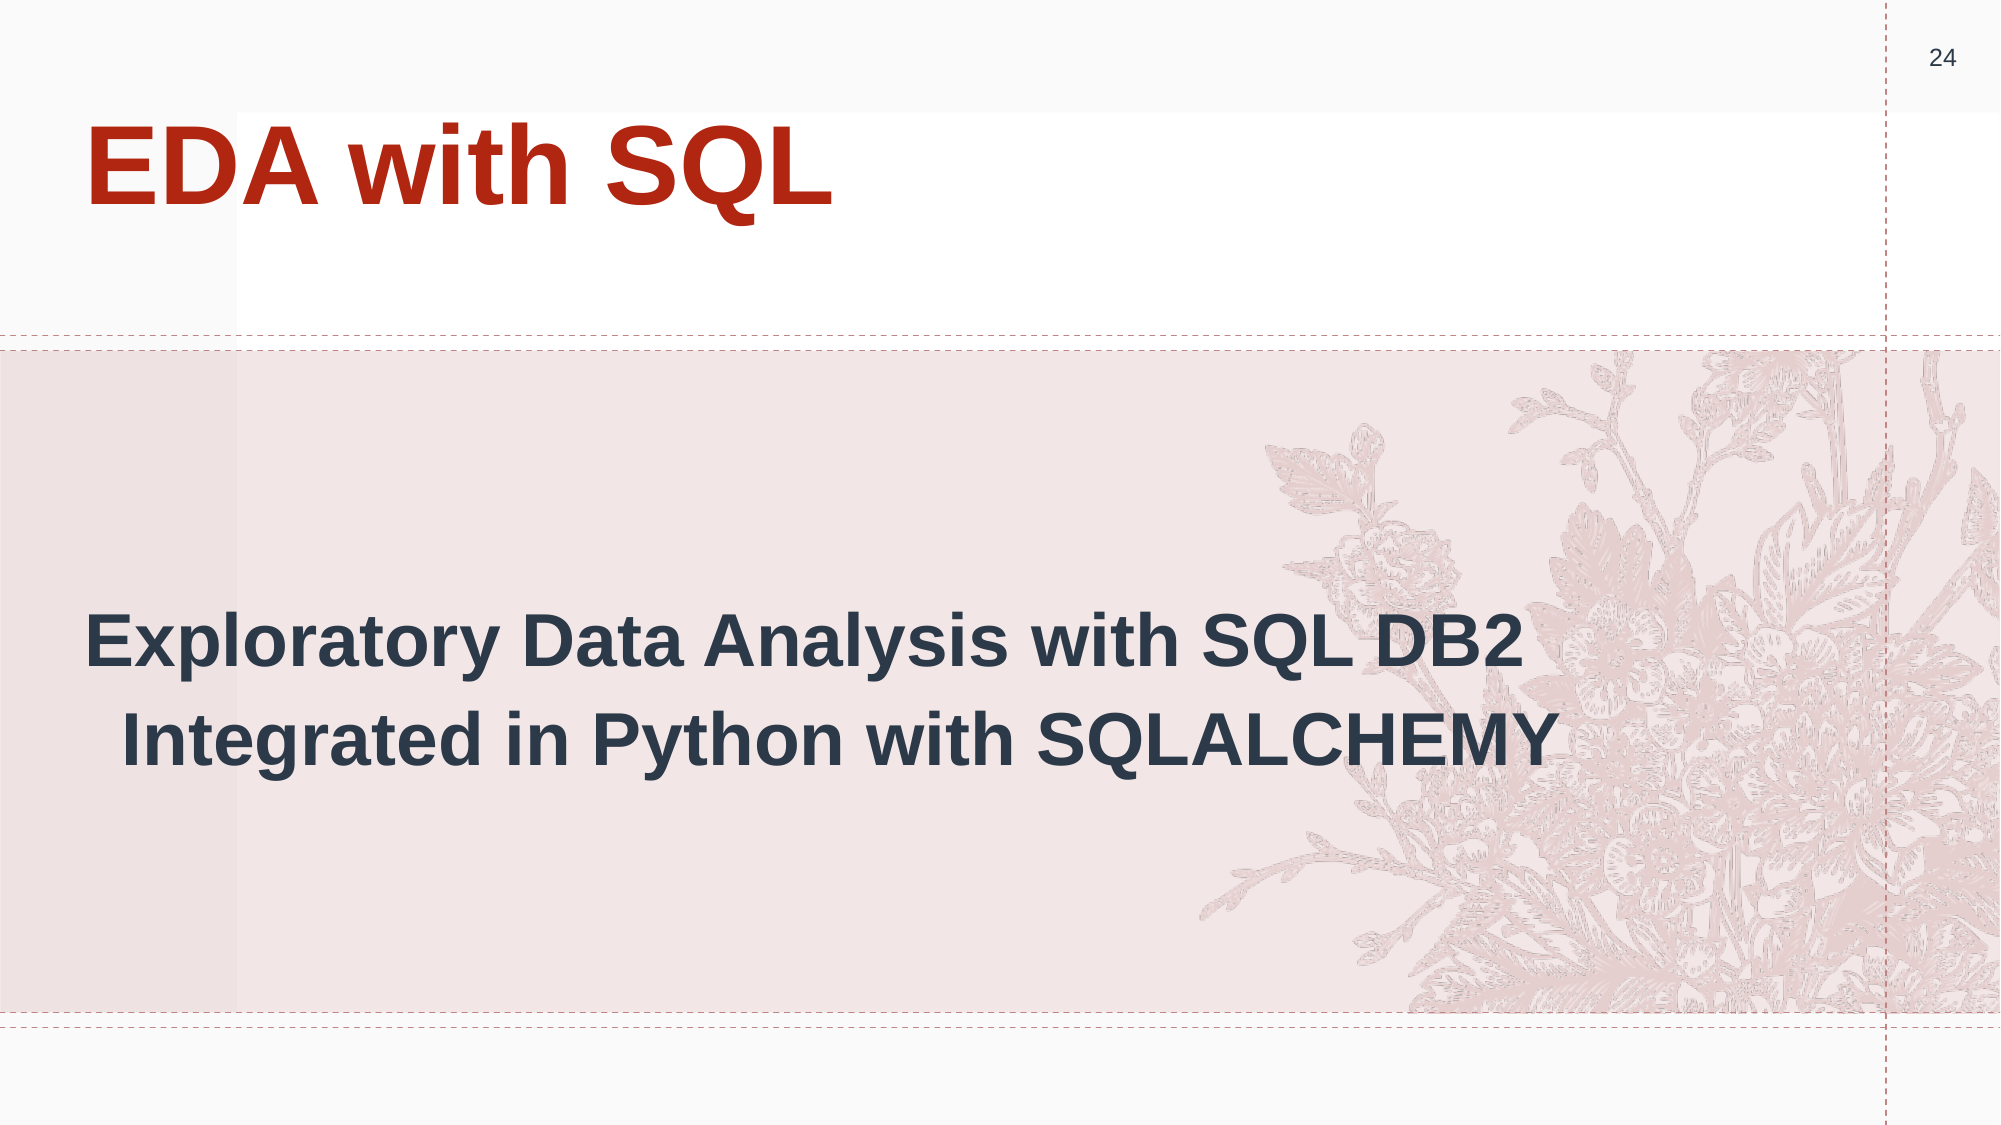

24
# EDA with SQL
Exploratory Data Analysis with SQL DB2 Integrated in Python with SQLALCHEMY